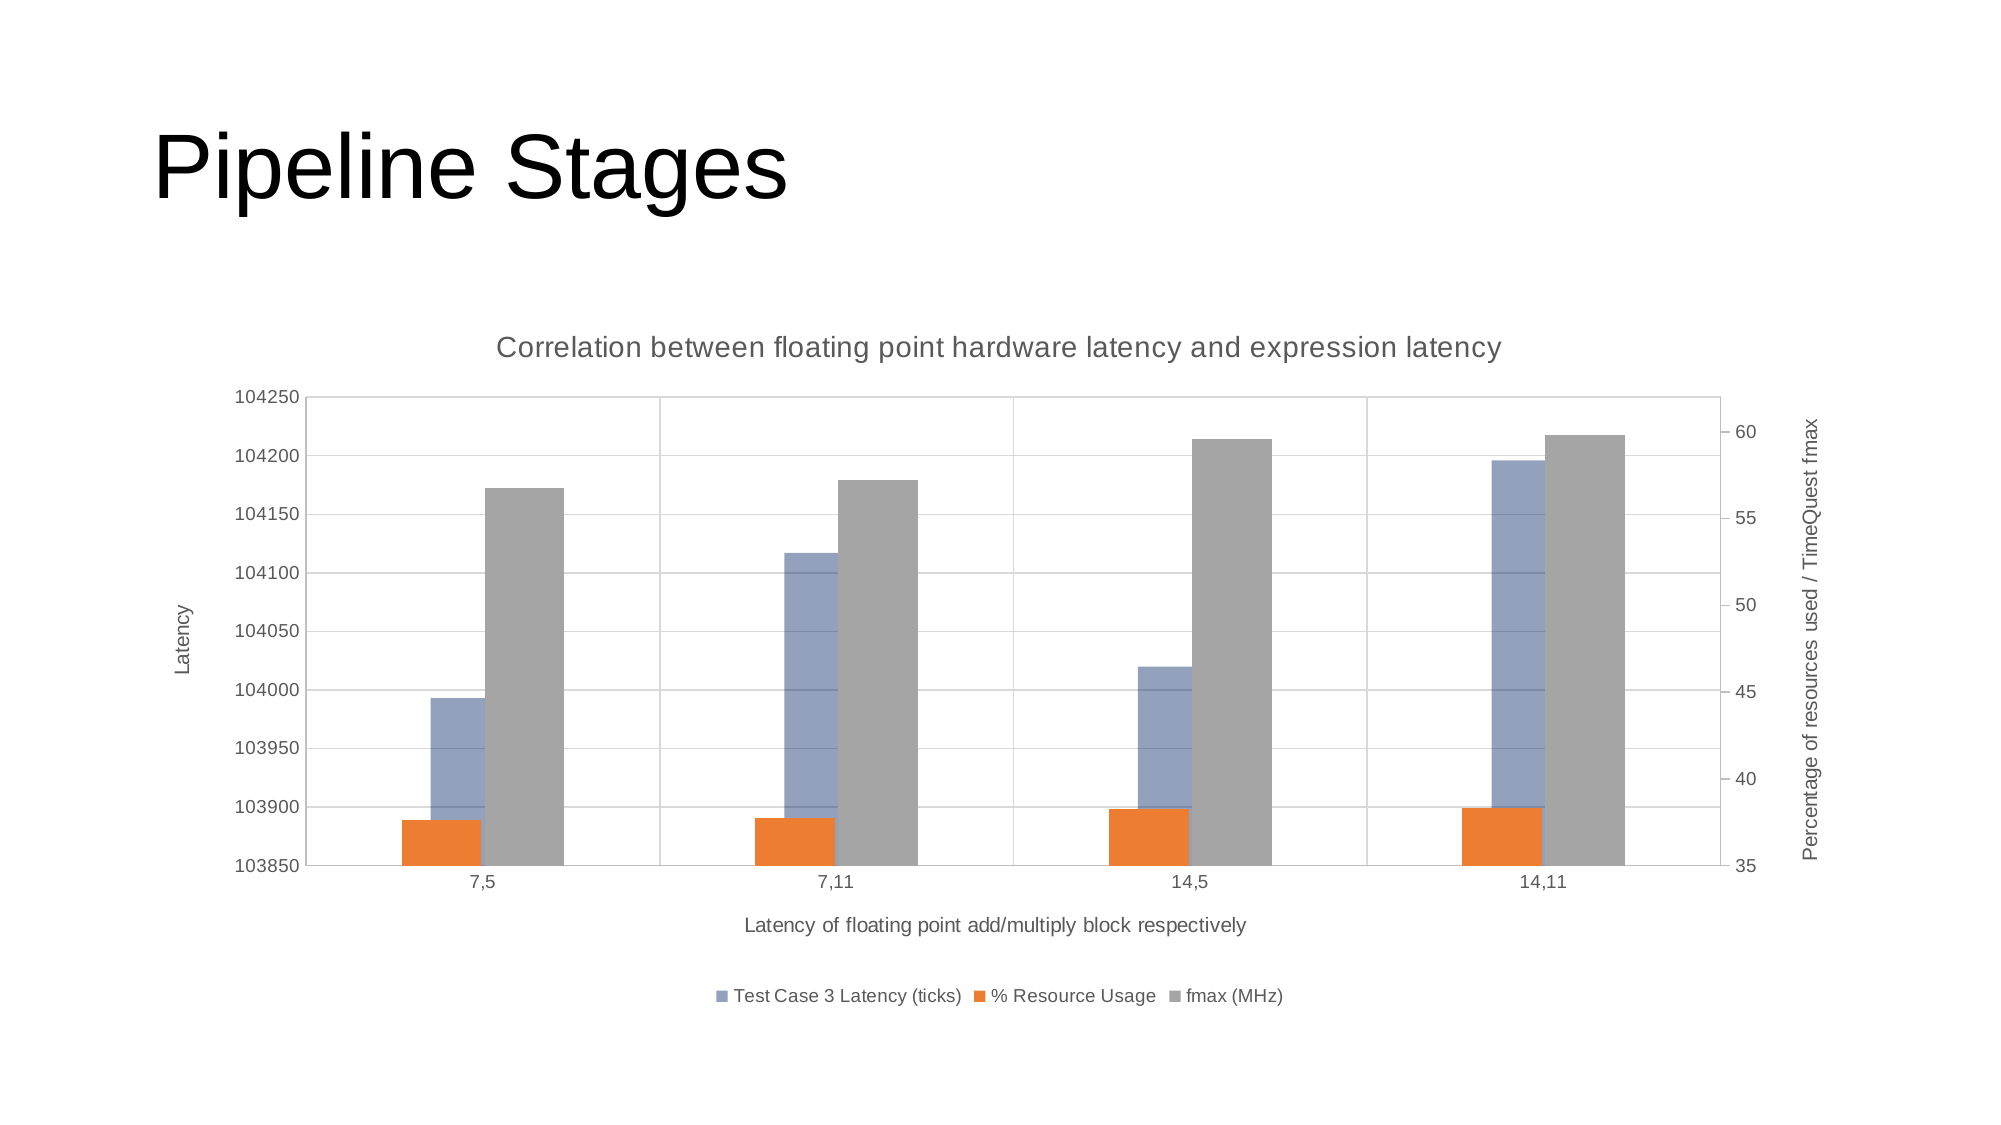

# Pipeline Stages

### Chart: Correlation between floating point hardware latency and expression latency

| Category | Test Case 3 Latency (ticks) | % Resource Usage | fmax (MHz) |
|---|---|---|---|
| 7,5 | 103993.0 | 37.6088015115833 | 56.77 |
| 7,11 | 104117.0 | 37.7320187043373 | 57.2 |
| 14,5 | 104020.0 | 38.2450936945634 | 59.6 |
| 14,11 | 104196.0 | 38.3191990603598 | 59.83 |